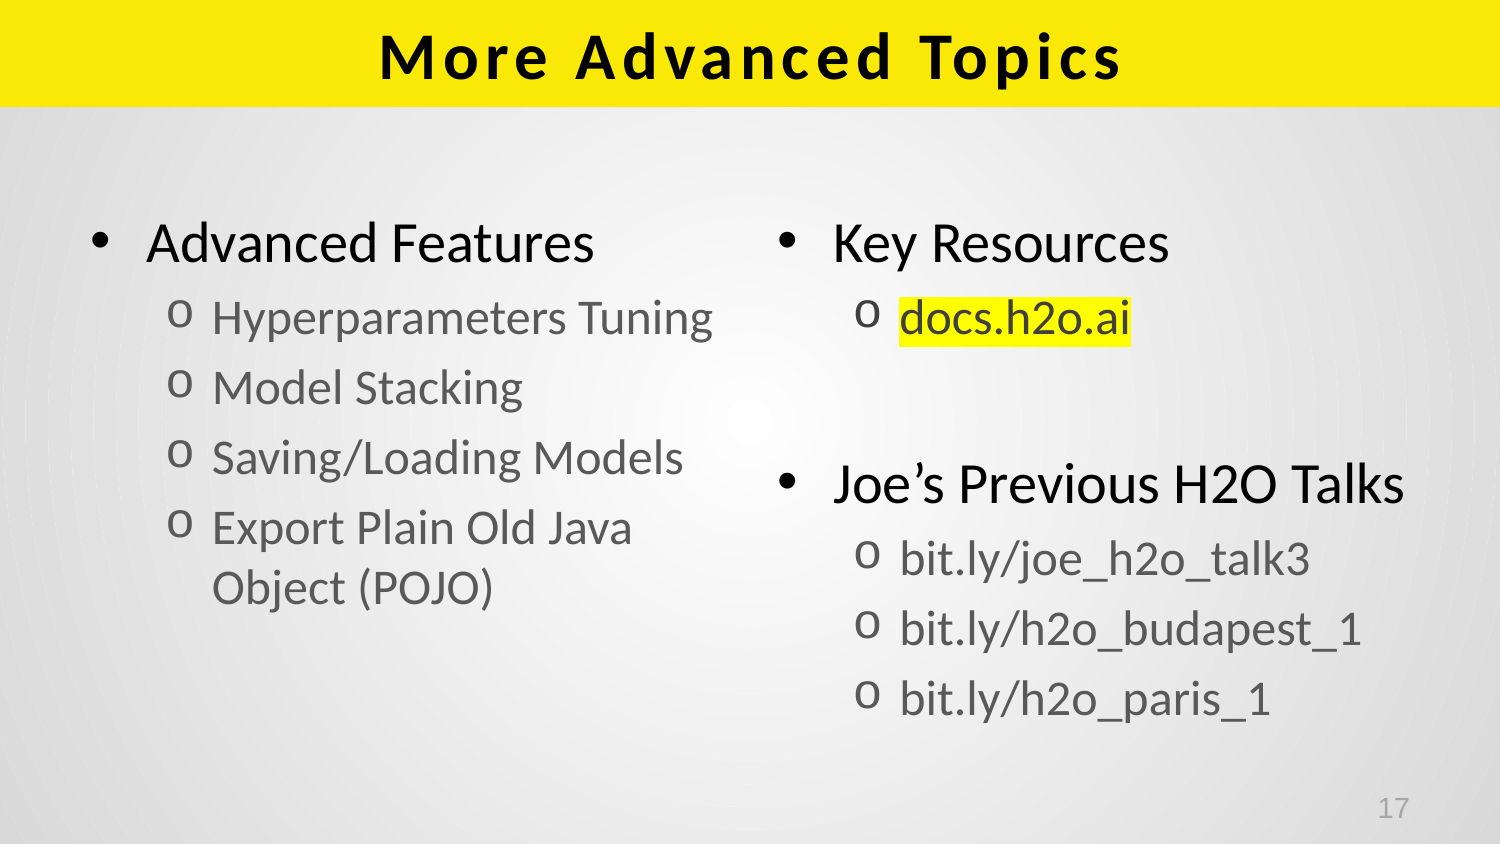

# More Advanced Topics
Advanced Features
Hyperparameters Tuning
Model Stacking
Saving/Loading Models
Export Plain Old Java Object (POJO)
Key Resources
docs.h2o.ai

Joe’s Previous H2O Talks
bit.ly/joe_h2o_talk3
bit.ly/h2o_budapest_1
bit.ly/h2o_paris_1

17